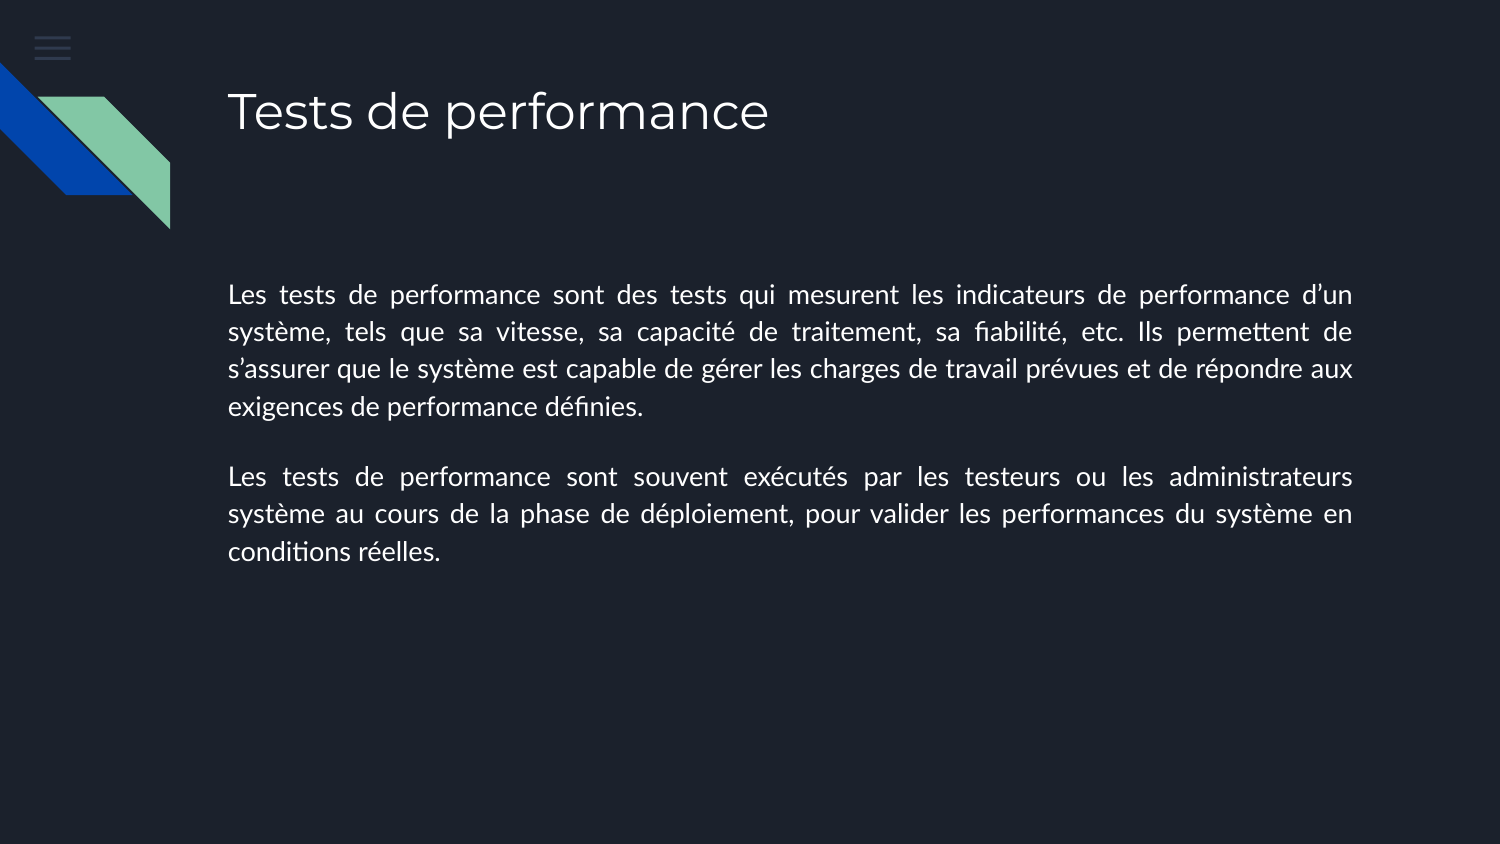

# Tests de performance
Les tests de performance sont des tests qui mesurent les indicateurs de performance d’un système, tels que sa vitesse, sa capacité de traitement, sa fiabilité, etc. Ils permettent de s’assurer que le système est capable de gérer les charges de travail prévues et de répondre aux exigences de performance définies.
Les tests de performance sont souvent exécutés par les testeurs ou les administrateurs système au cours de la phase de déploiement, pour valider les performances du système en conditions réelles.